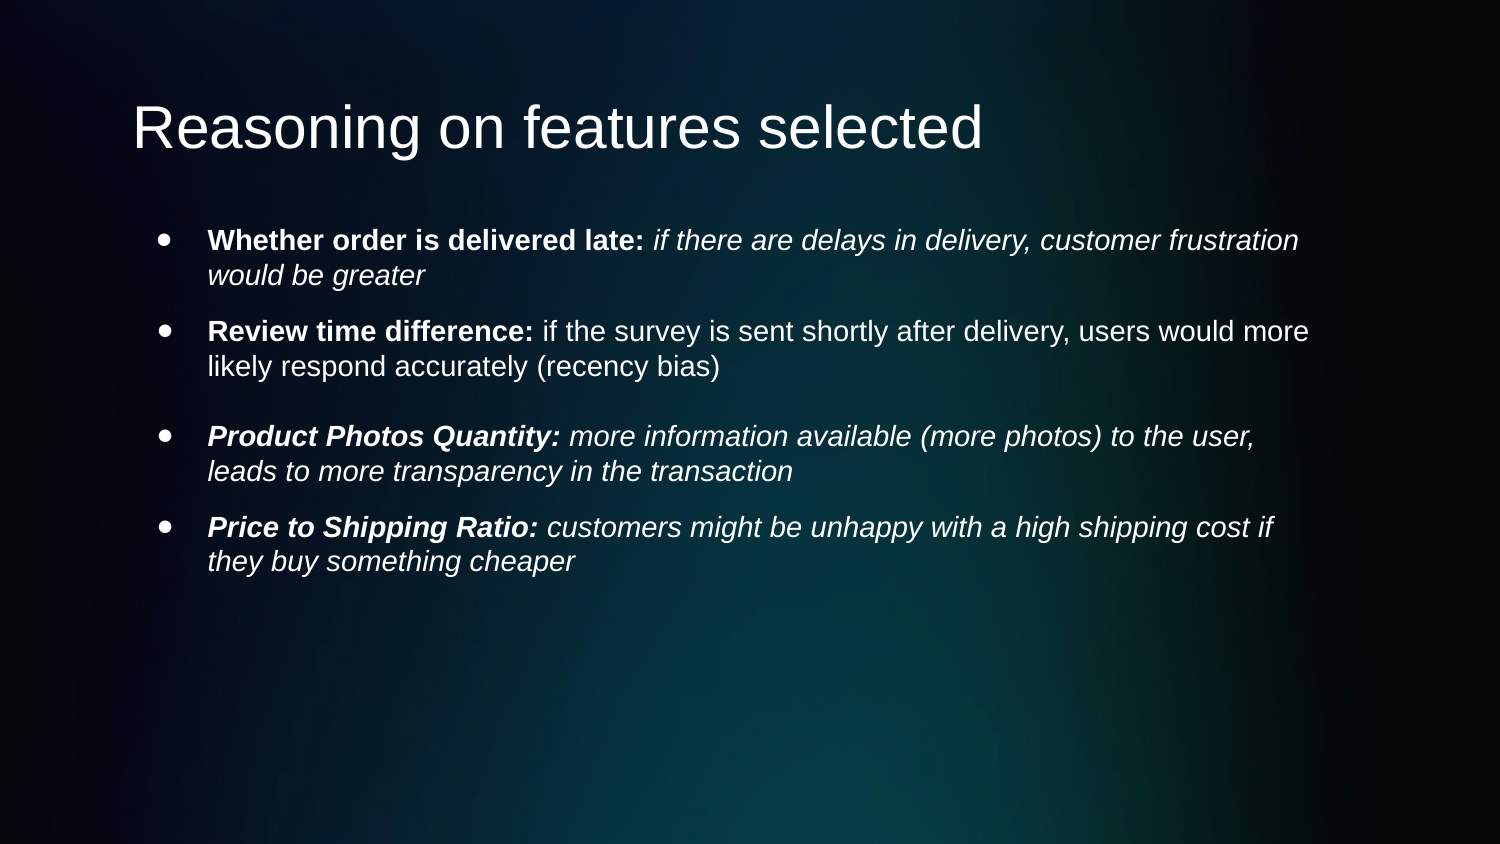

# Reasoning on features selected
Whether order is delivered late: if there are delays in delivery, customer frustration would be greater
Review time difference: if the survey is sent shortly after delivery, users would more likely respond accurately (recency bias)

Product Photos Quantity: more information available (more photos) to the user, leads to more transparency in the transaction
Price to Shipping Ratio: customers might be unhappy with a high shipping cost if they buy something cheaper